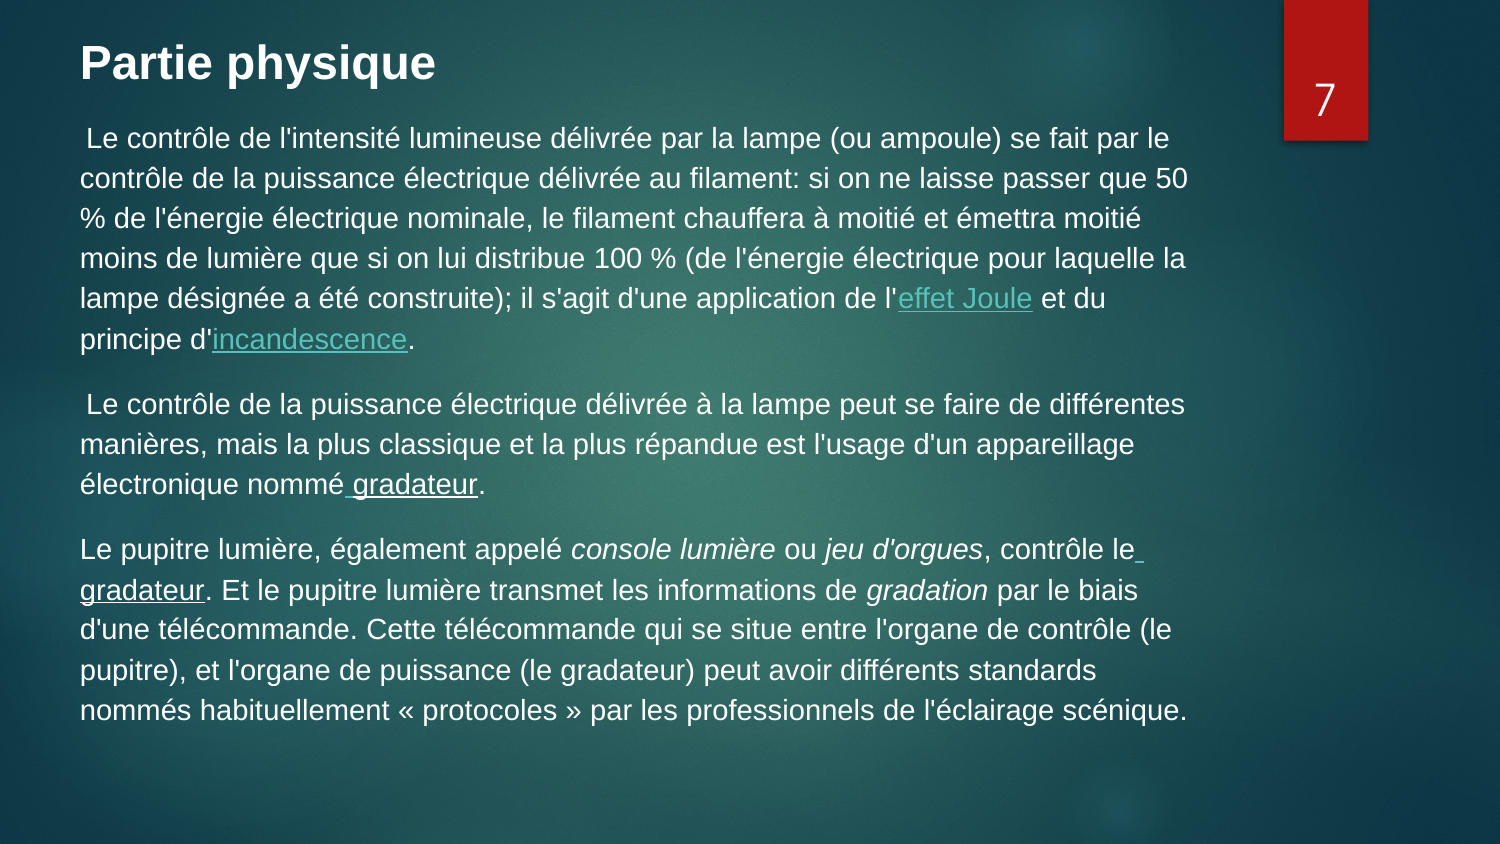

Partie physique
 Le contrôle de l'intensité lumineuse délivrée par la lampe (ou ampoule) se fait par le contrôle de la puissance électrique délivrée au filament: si on ne laisse passer que 50 % de l'énergie électrique nominale, le filament chauffera à moitié et émettra moitié moins de lumière que si on lui distribue 100 % (de l'énergie électrique pour laquelle la lampe désignée a été construite); il s'agit d'une application de l'effet Joule et du principe d'incandescence.
 Le contrôle de la puissance électrique délivrée à la lampe peut se faire de différentes manières, mais la plus classique et la plus répandue est l'usage d'un appareillage électronique nommé gradateur.
Le pupitre lumière, également appelé console lumière ou jeu d'orgues, contrôle le gradateur. Et le pupitre lumière transmet les informations de gradation par le biais d'une télécommande. Cette télécommande qui se situe entre l'organe de contrôle (le pupitre), et l'organe de puissance (le gradateur) peut avoir différents standards nommés habituellement « protocoles » par les professionnels de l'éclairage scénique.

7